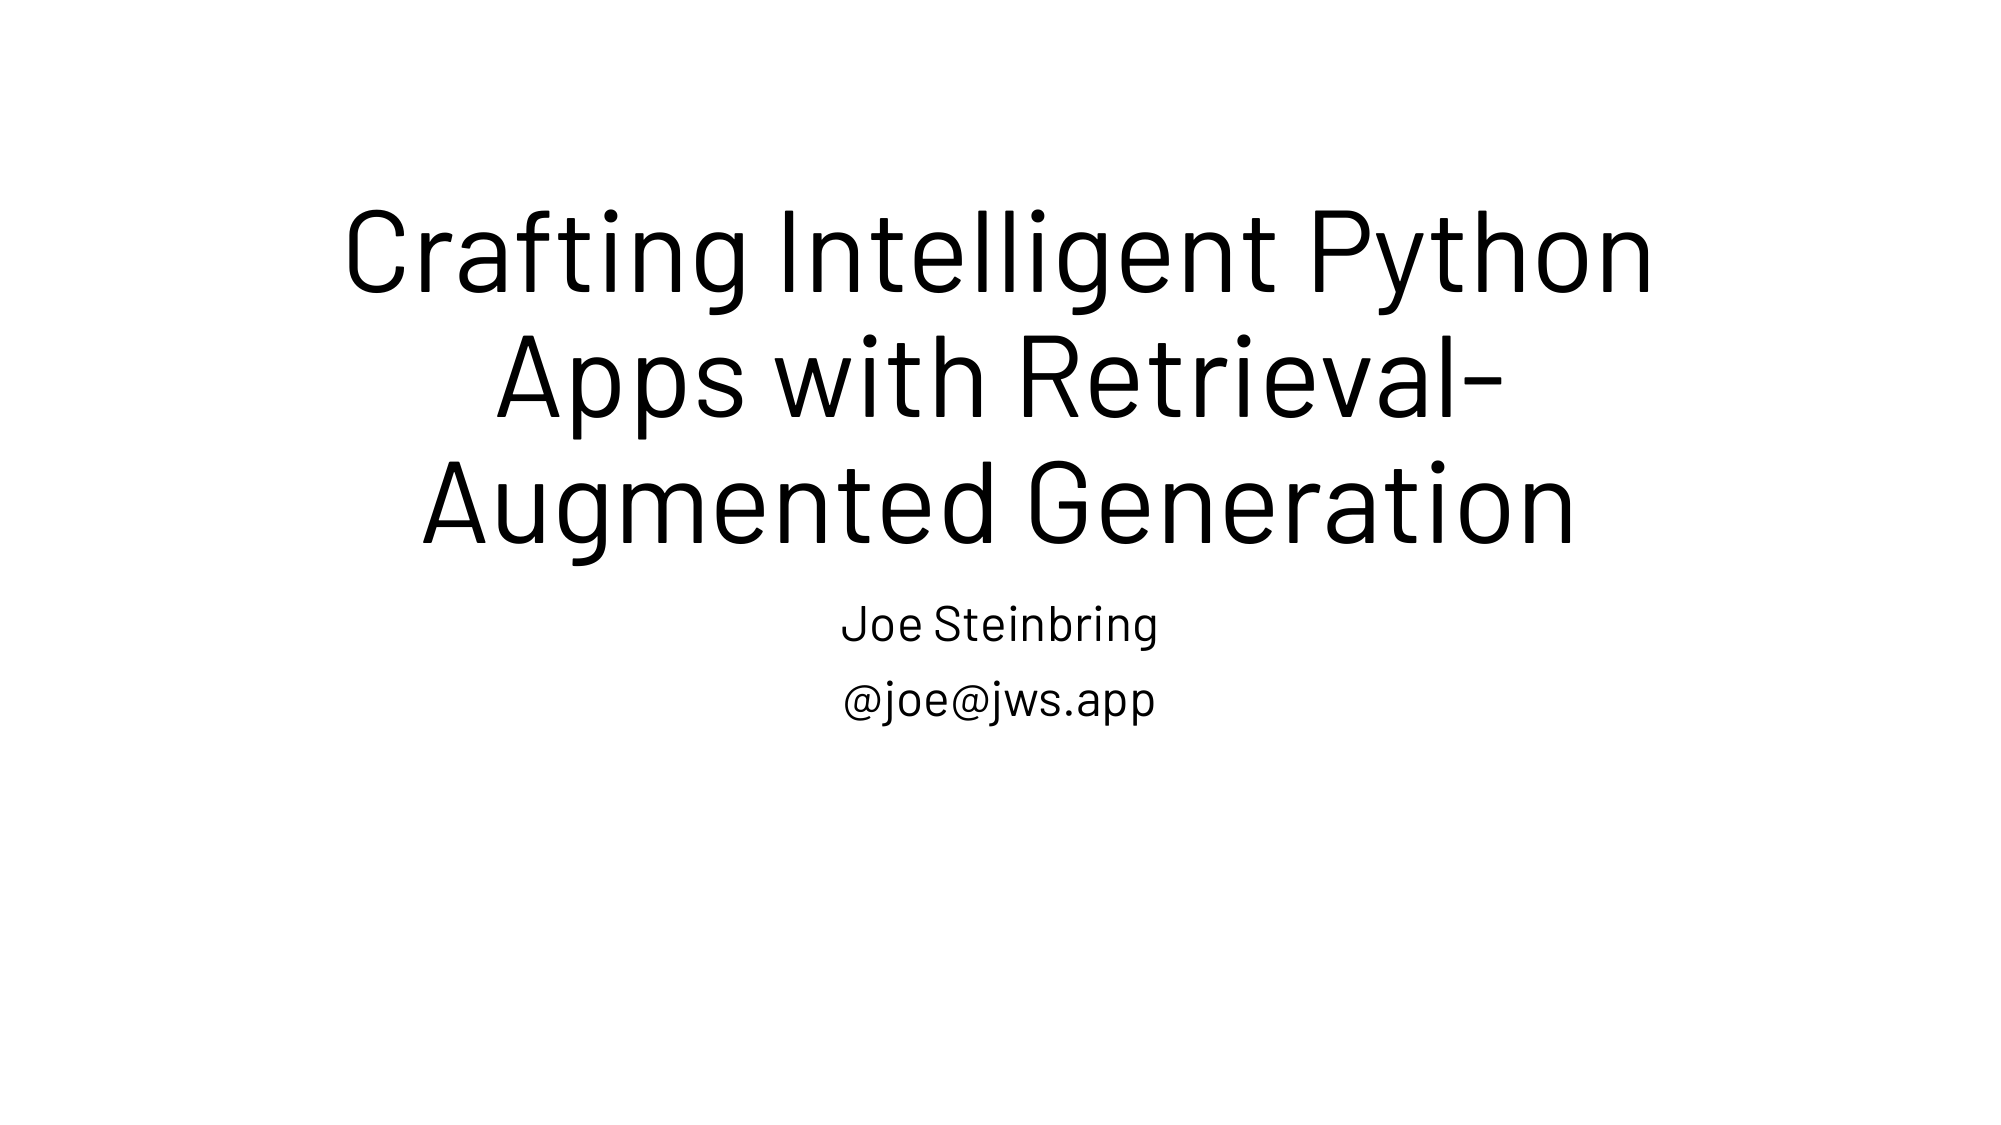

# Crafting Intelligent Python Apps with Retrieval-Augmented Generation
Joe Steinbring
@joe@jws.app